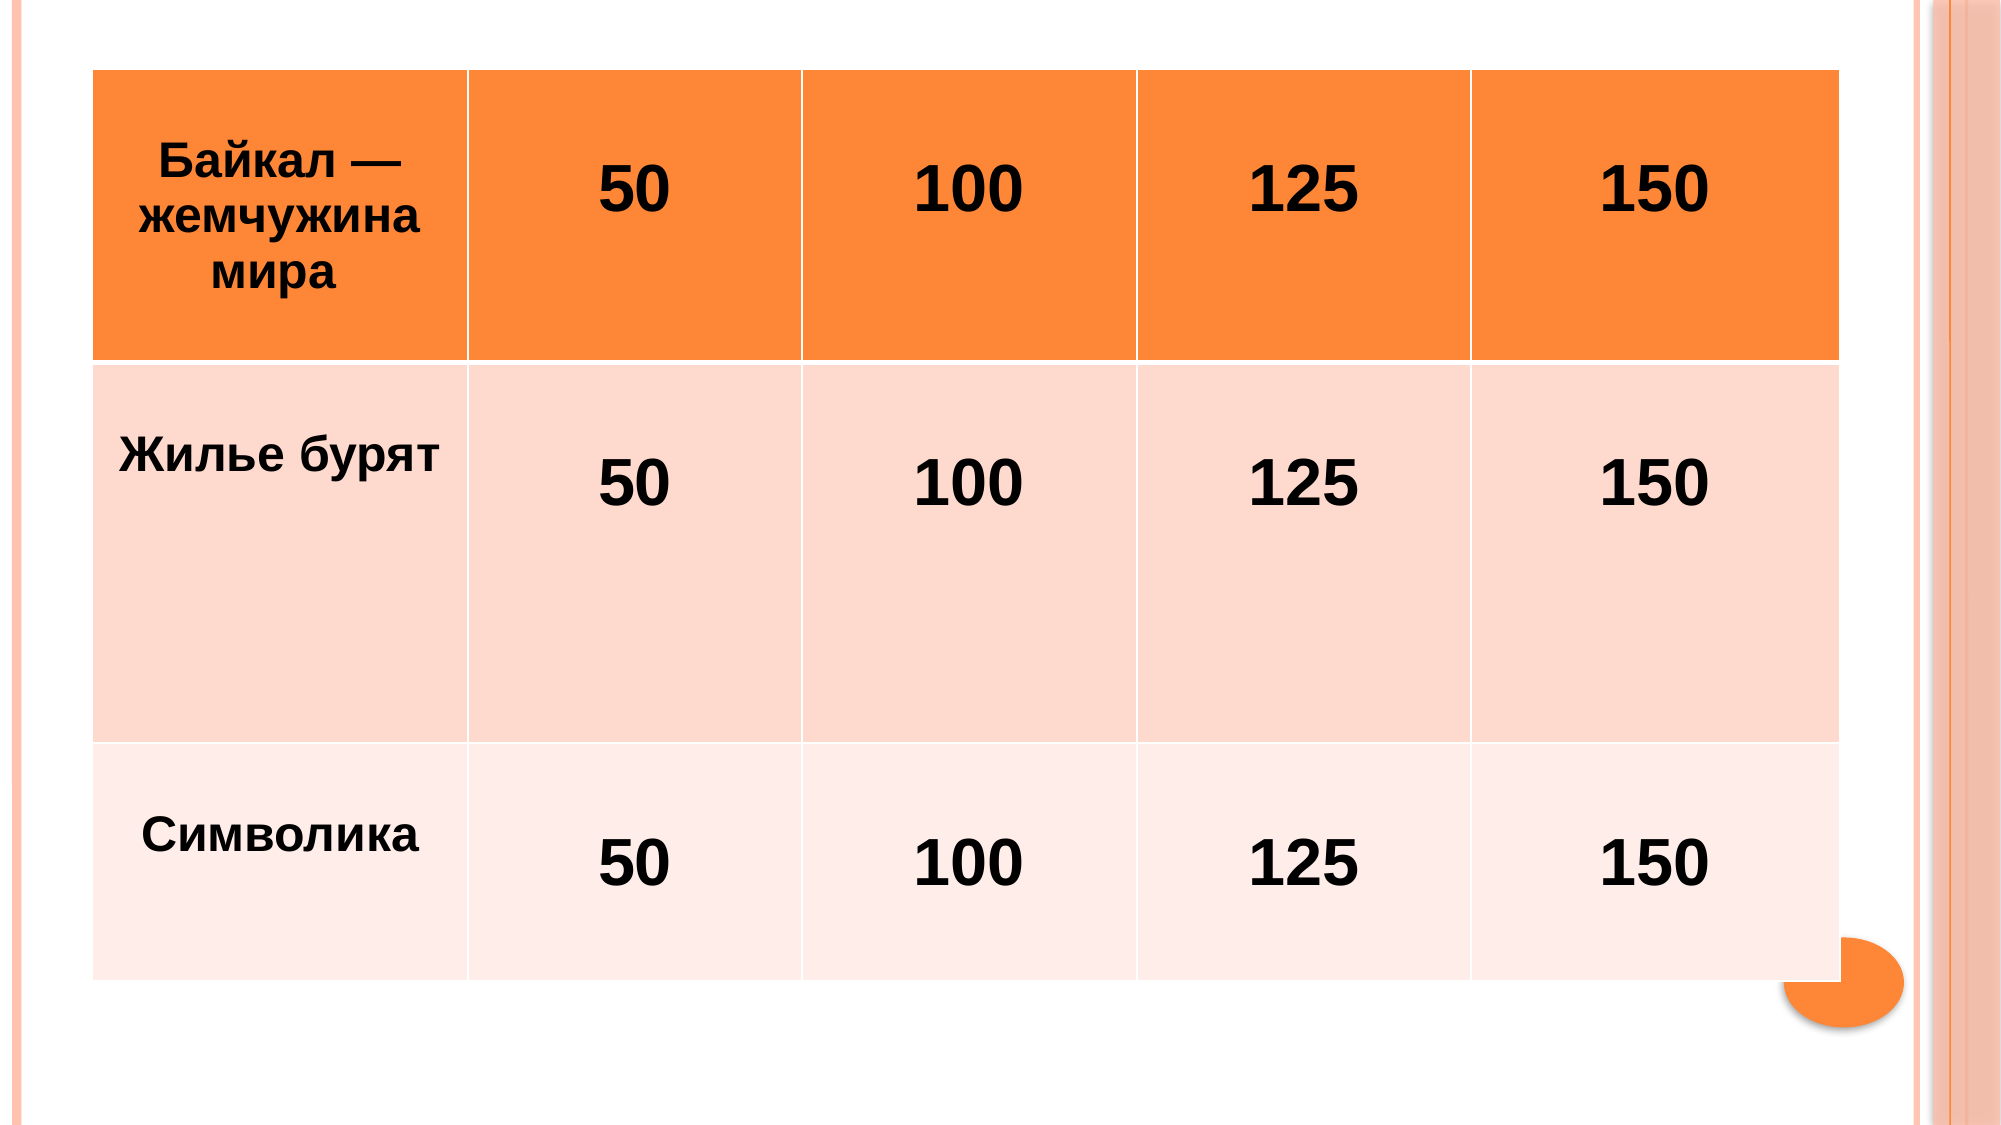

| Байкал — жемчужина мира | 50 | 100 | 125 | 150 |
| --- | --- | --- | --- | --- |
| Жилье бурят | 50 | 100 | 125 | 150 |
| Символика | 50 | 100 | 125 | 150 |